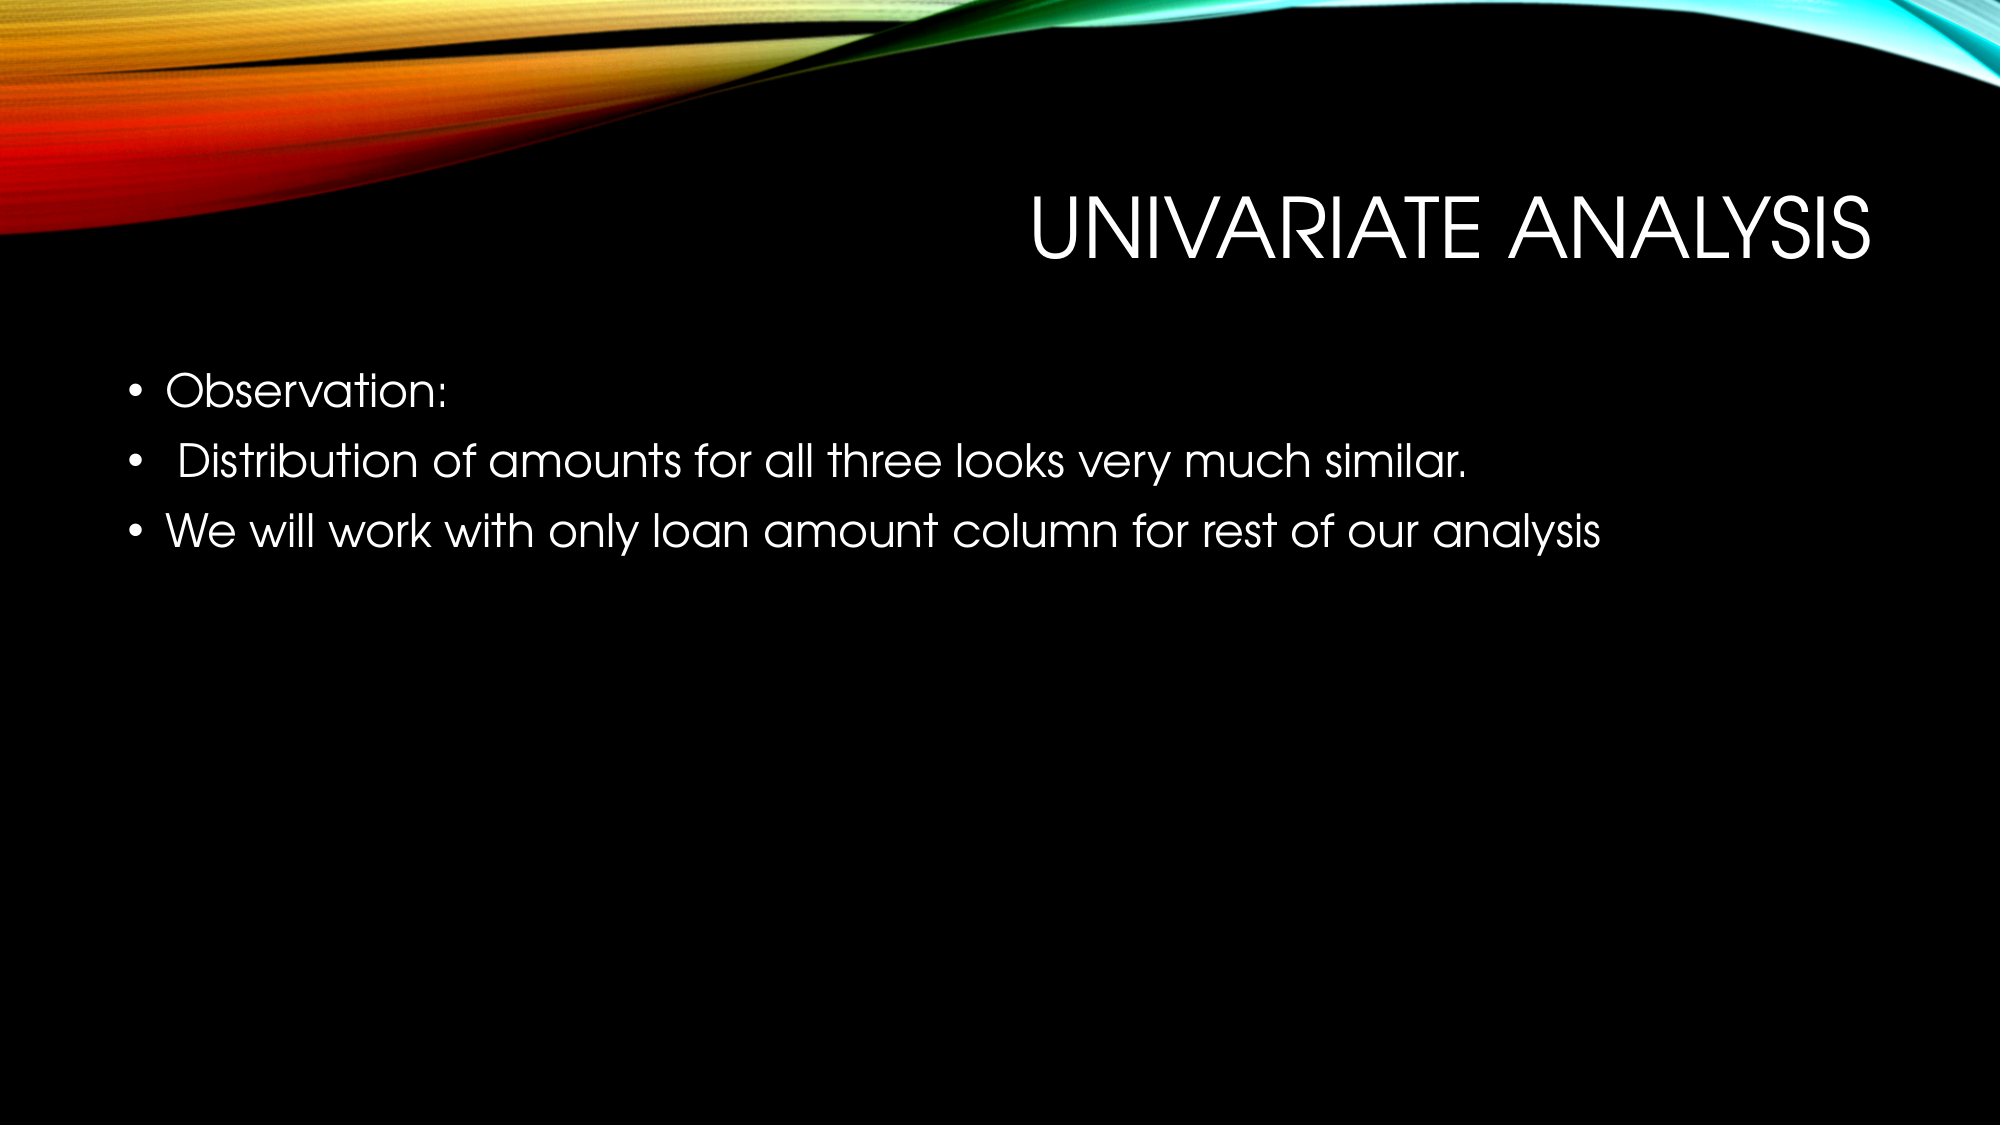

# Univariate analysis
Observation:
 Distribution of amounts for all three looks very much similar.
We will work with only loan amount column for rest of our analysis